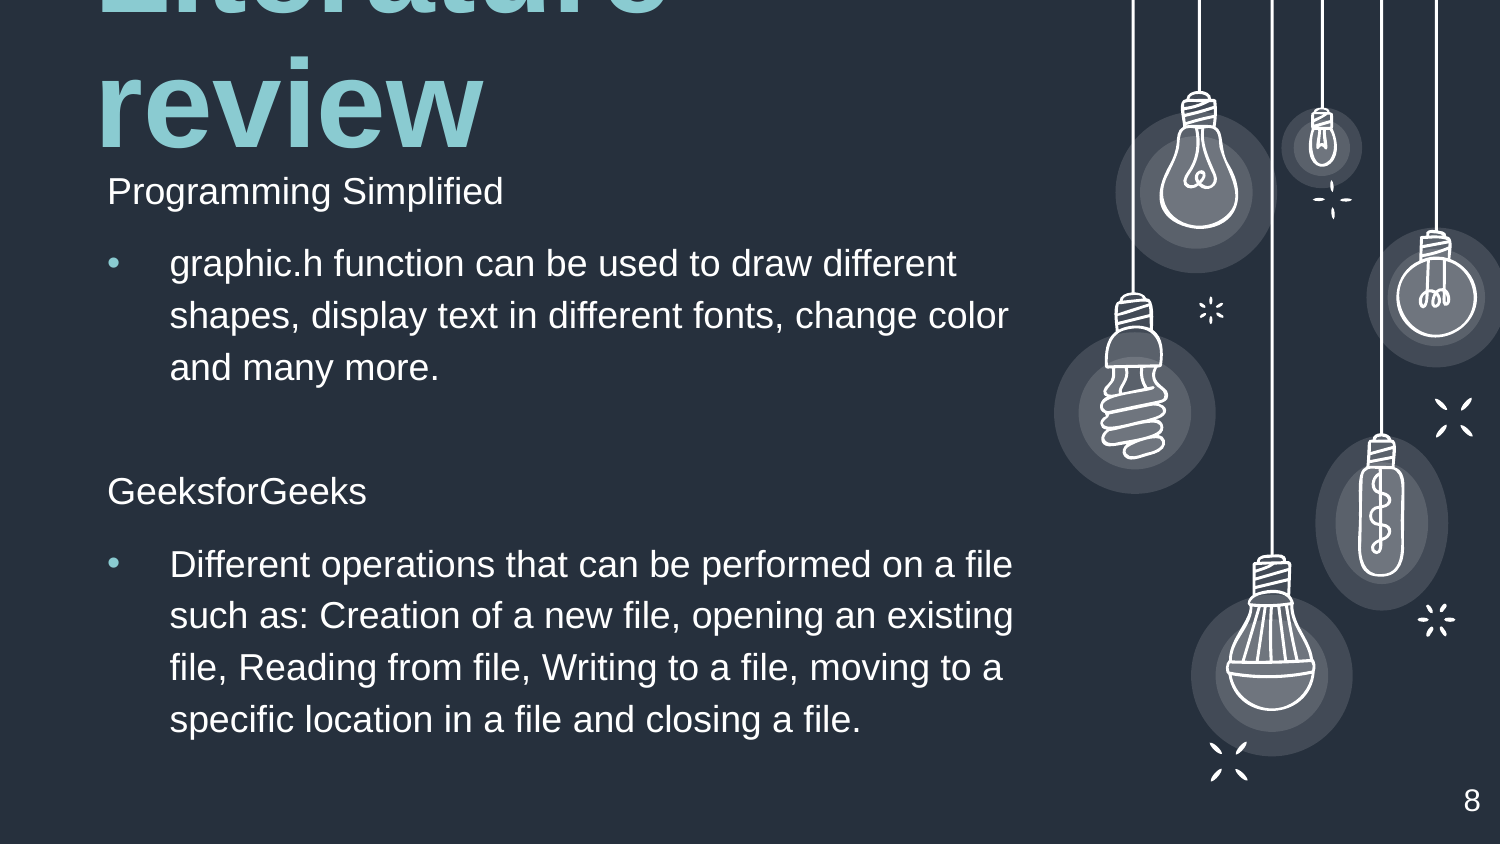

Literature review
Programming Simplified
graphic.h function can be used to draw different shapes, display text in different fonts, change color and many more.
GeeksforGeeks
Different operations that can be performed on a file such as: Creation of a new file, opening an existing file, Reading from file, Writing to a file, moving to a specific location in a file and closing a file.

8